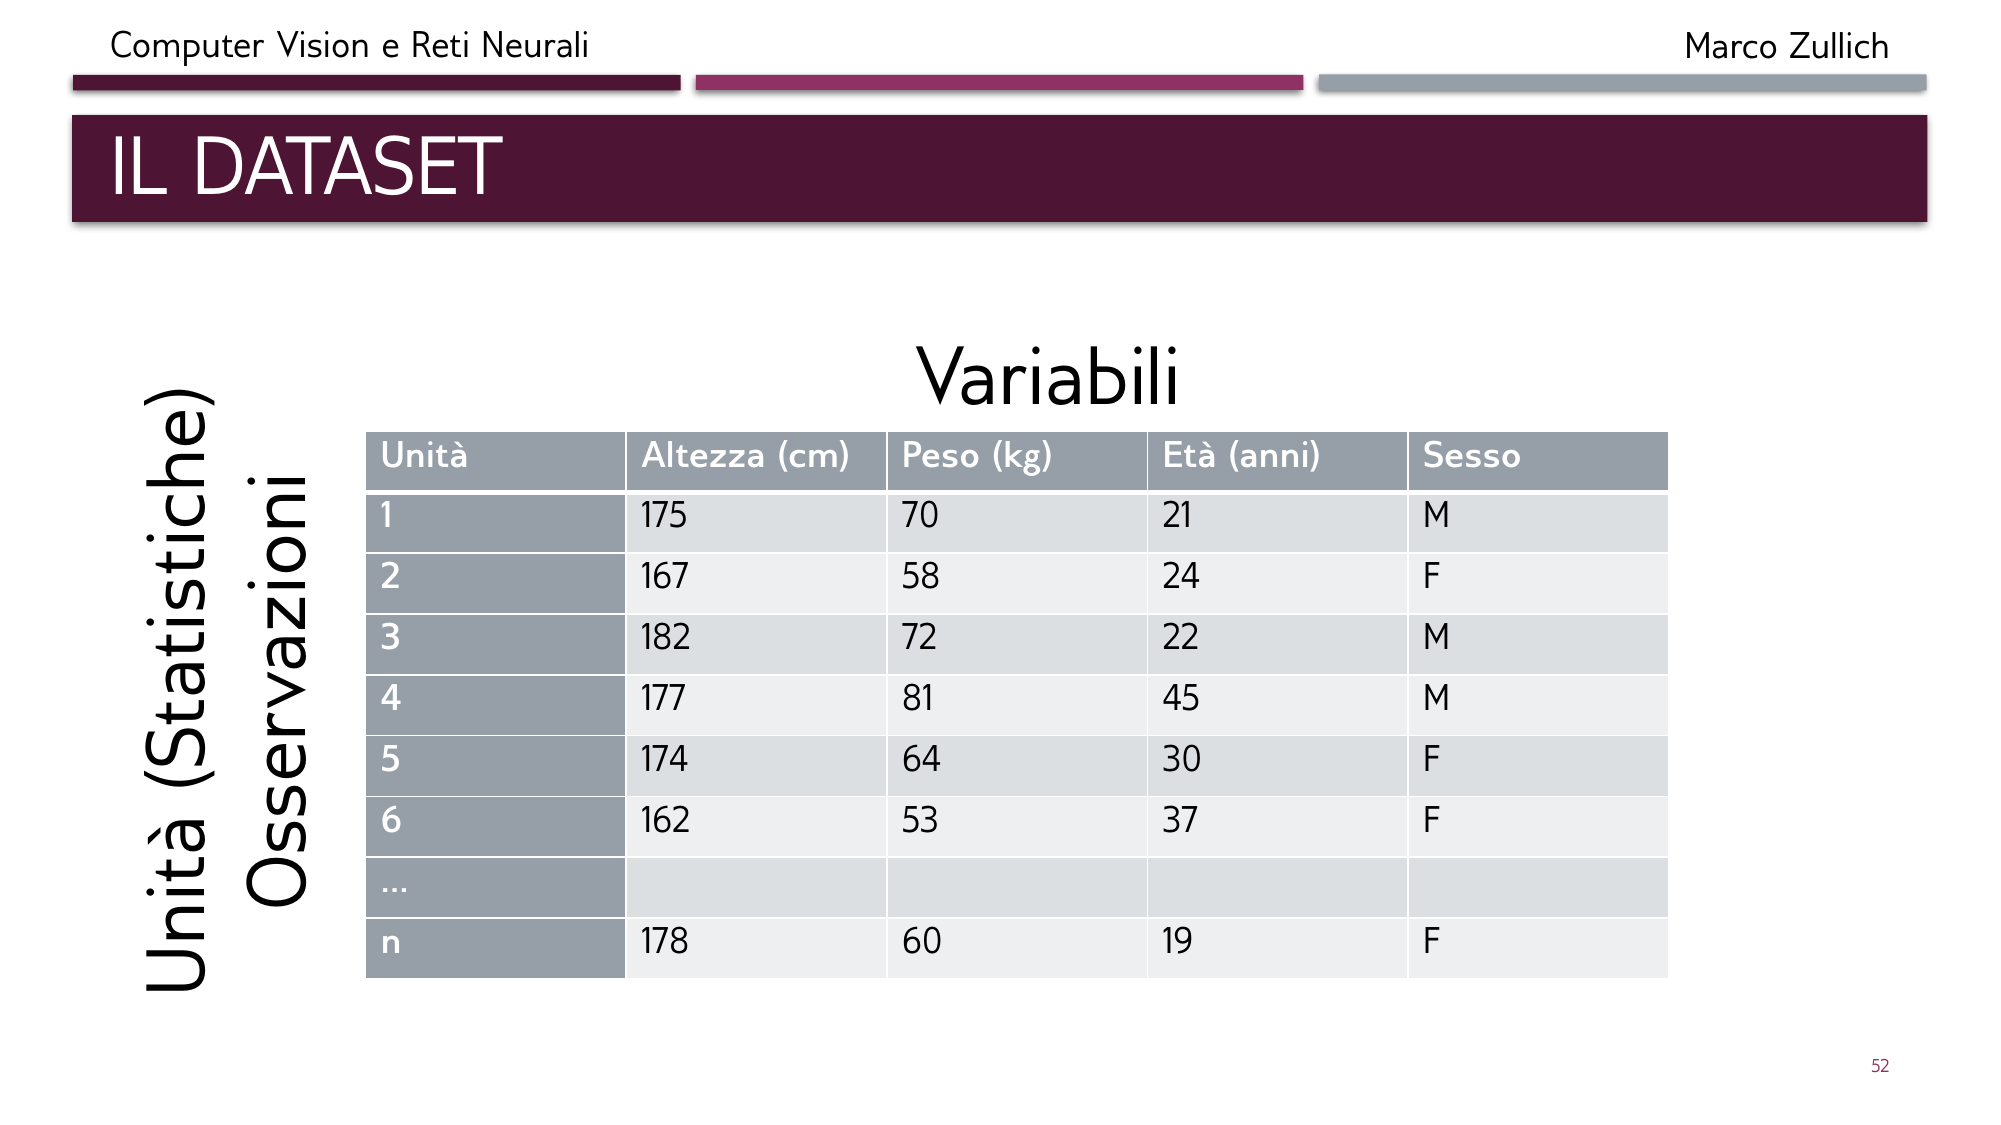

# Il dataset
Variabili
| Unità | Altezza (cm) | Peso (kg) | Età (anni) | Sesso |
| --- | --- | --- | --- | --- |
| 1 | 175 | 70 | 21 | M |
| 2 | 167 | 58 | 24 | F |
| 3 | 182 | 72 | 22 | M |
| 4 | 177 | 81 | 45 | M |
| 5 | 174 | 64 | 30 | F |
| 6 | 162 | 53 | 37 | F |
| … |  |  |  |  |
| n | 178 | 60 | 19 | F |
Unità (Statistiche)
Osservazioni
52